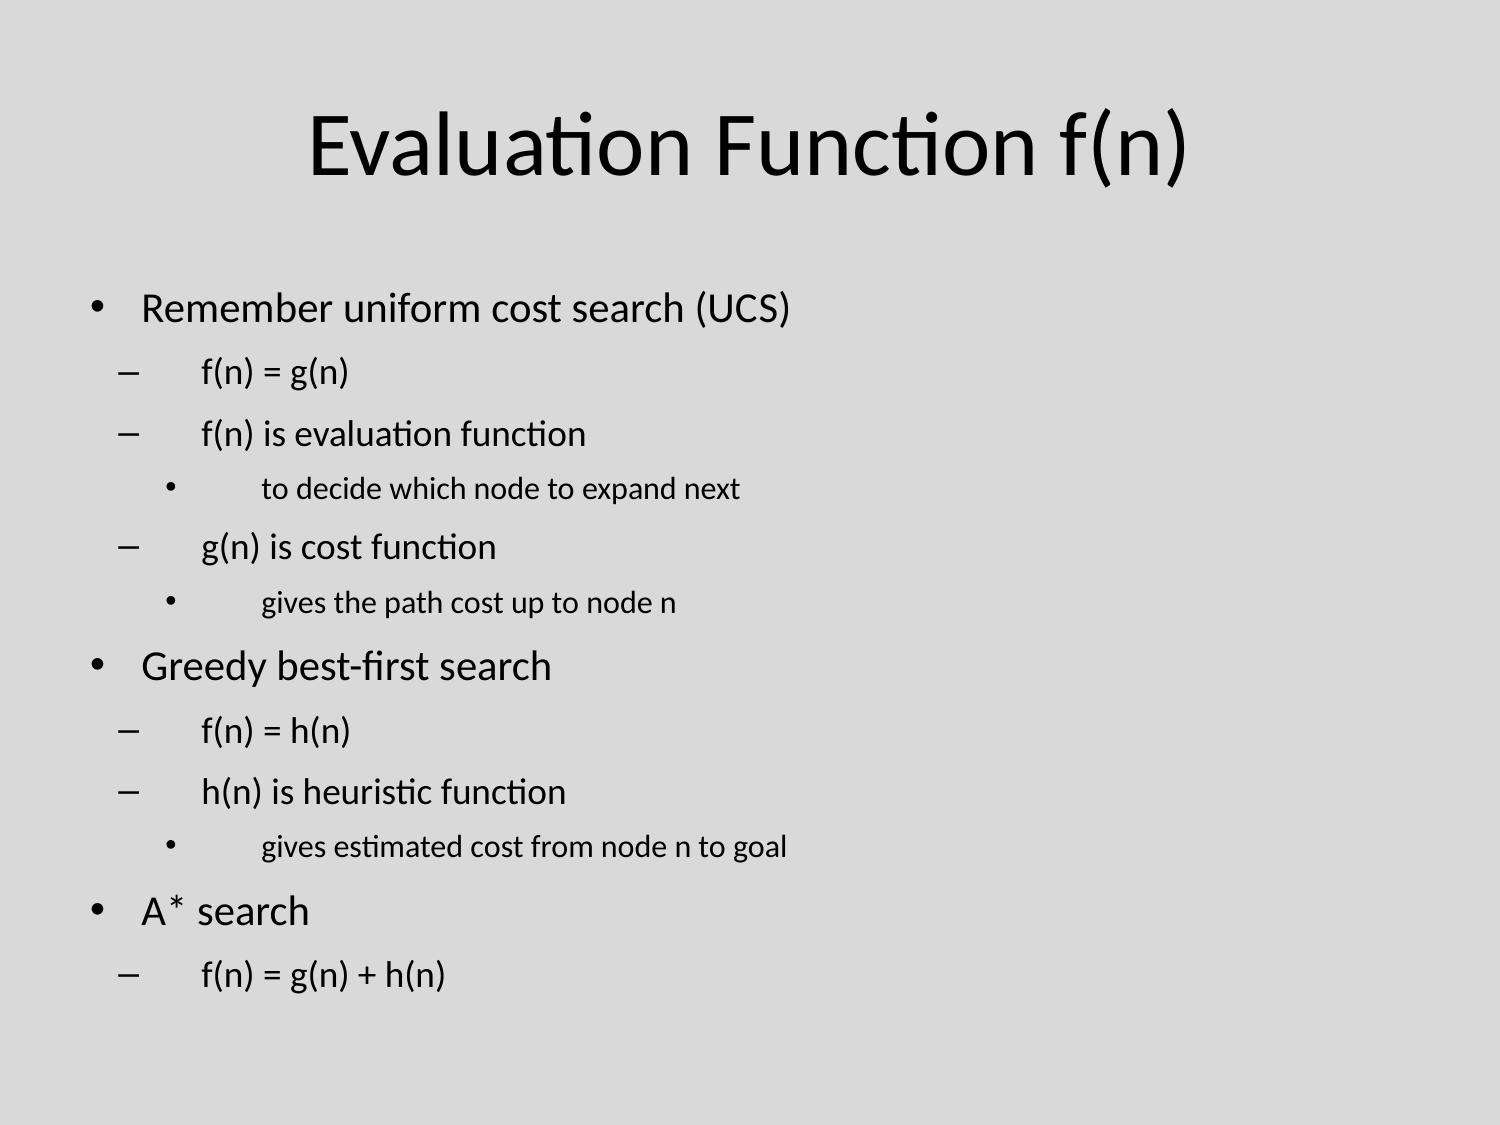

# Evaluation Function f(n)
Remember uniform cost search (UCS)
f(n) = g(n)
f(n) is evaluation function
to decide which node to expand next
g(n) is cost function
gives the path cost up to node n
Greedy best-first search
f(n) = h(n)
h(n) is heuristic function
gives estimated cost from node n to goal
A* search
f(n) = g(n) + h(n)